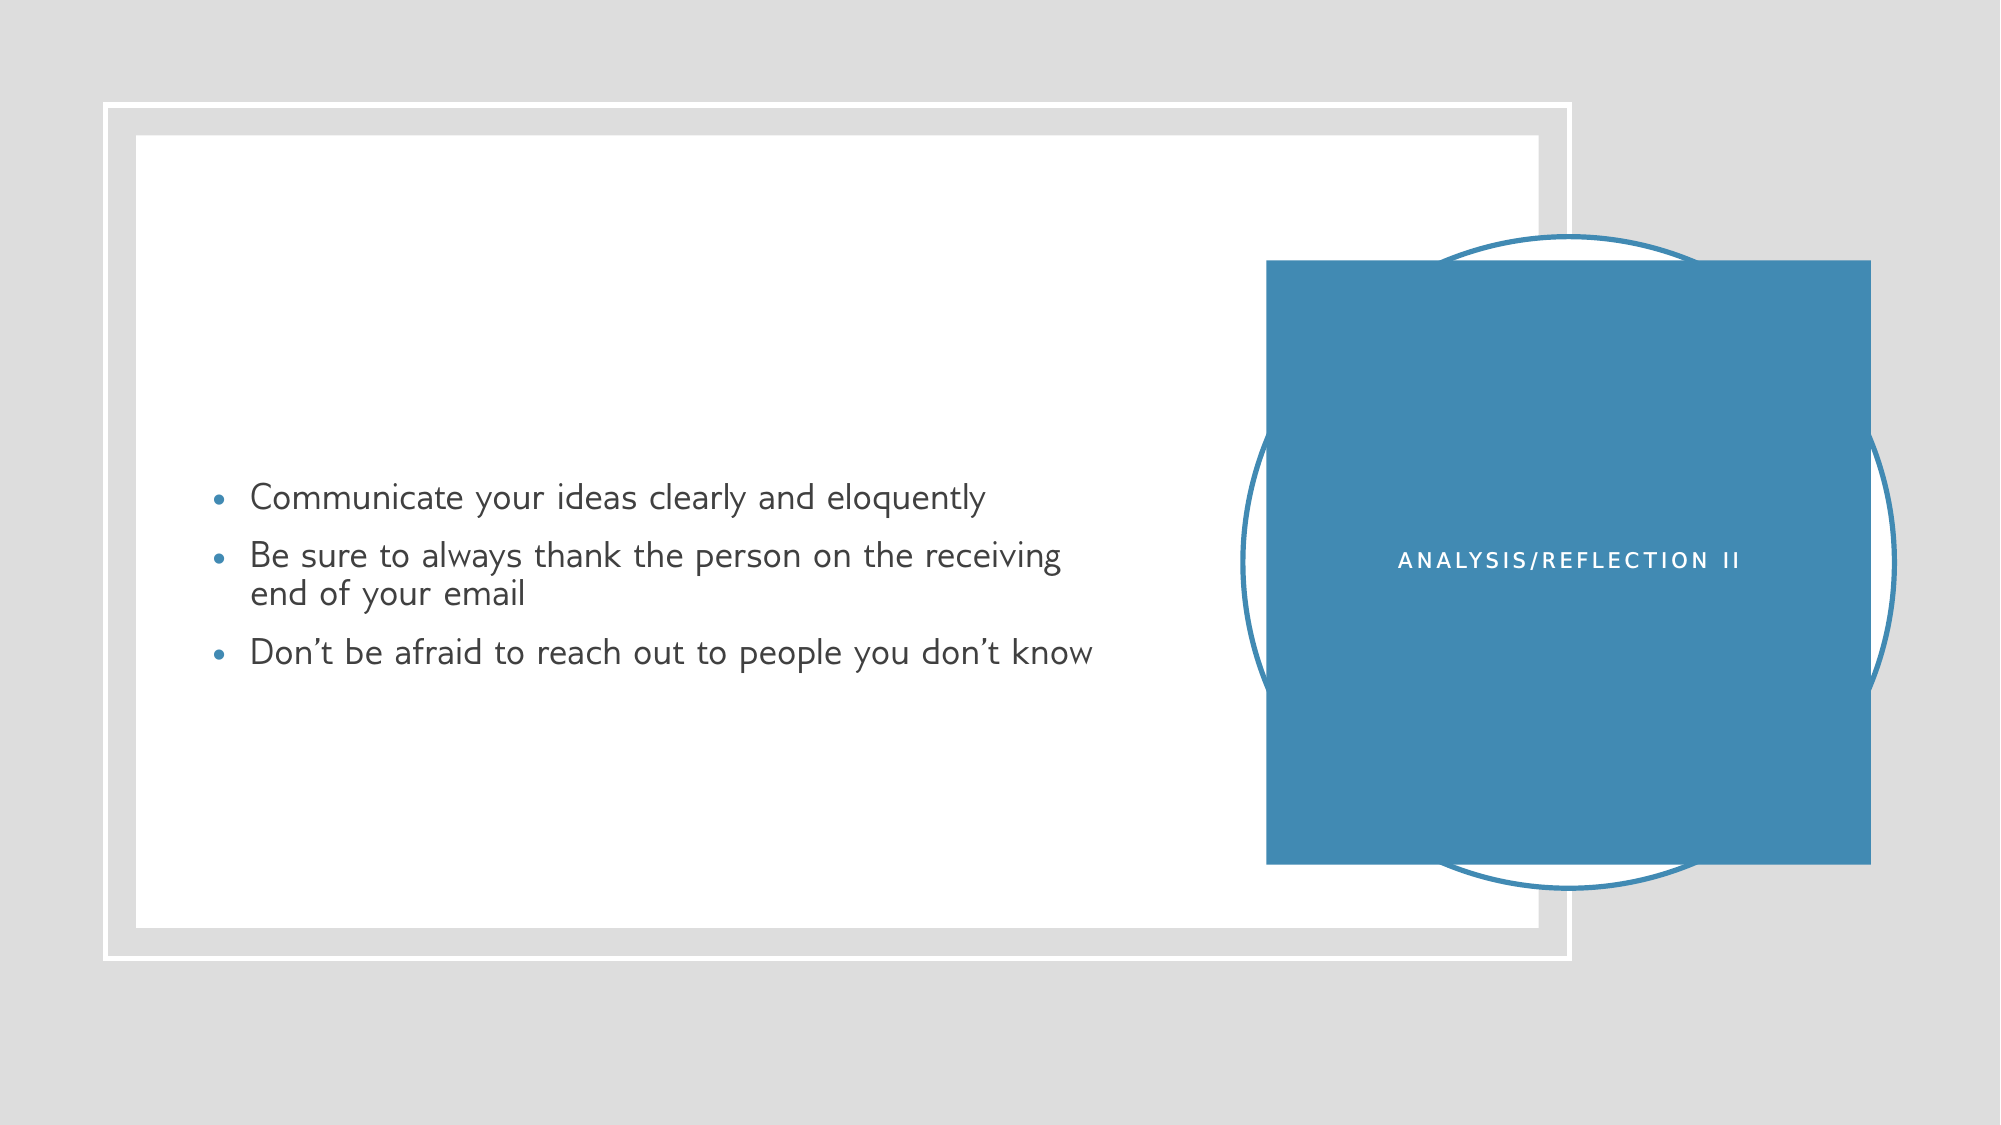

# Analysis/Reflection II
Communicate your ideas clearly and eloquently
Be sure to always thank the person on the receiving end of your email
Don’t be afraid to reach out to people you don’t know